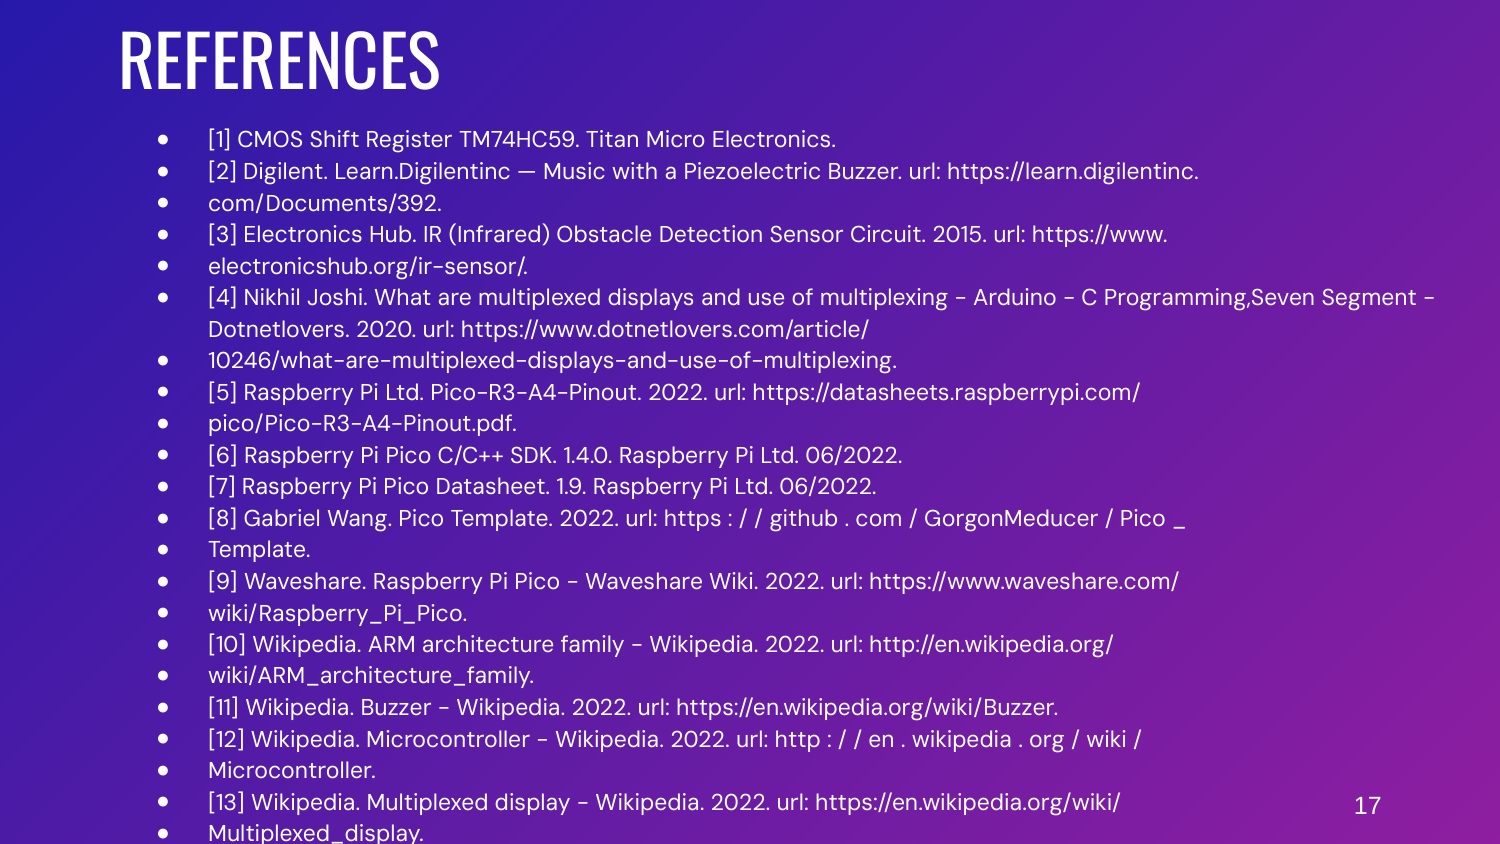

# REFERENCES
[1] CMOS Shift Register TM74HC59. Titan Micro Electronics.
[2] Digilent. Learn.Digilentinc — Music with a Piezoelectric Buzzer. url: https://learn.digilentinc.
com/Documents/392.
[3] Electronics Hub. IR (Infrared) Obstacle Detection Sensor Circuit. 2015. url: https://www.
electronicshub.org/ir-sensor/.
[4] Nikhil Joshi. What are multiplexed displays and use of multiplexing - Arduino - C Programming,Seven Segment - Dotnetlovers. 2020. url: https://www.dotnetlovers.com/article/
10246/what-are-multiplexed-displays-and-use-of-multiplexing.
[5] Raspberry Pi Ltd. Pico-R3-A4-Pinout. 2022. url: https://datasheets.raspberrypi.com/
pico/Pico-R3-A4-Pinout.pdf.
[6] Raspberry Pi Pico C/C++ SDK. 1.4.0. Raspberry Pi Ltd. 06/2022.
[7] Raspberry Pi Pico Datasheet. 1.9. Raspberry Pi Ltd. 06/2022.
[8] Gabriel Wang. Pico Template. 2022. url: https : / / github . com / GorgonMeducer / Pico _
Template.
[9] Waveshare. Raspberry Pi Pico - Waveshare Wiki. 2022. url: https://www.waveshare.com/
wiki/Raspberry_Pi_Pico.
[10] Wikipedia. ARM architecture family - Wikipedia. 2022. url: http://en.wikipedia.org/
wiki/ARM_architecture_family.
[11] Wikipedia. Buzzer - Wikipedia. 2022. url: https://en.wikipedia.org/wiki/Buzzer.
[12] Wikipedia. Microcontroller - Wikipedia. 2022. url: http : / / en . wikipedia . org / wiki /
Microcontroller.
[13] Wikipedia. Multiplexed display - Wikipedia. 2022. url: https://en.wikipedia.org/wiki/
Multiplexed_display.
[14] Wikipedia. Seven-segment display - Wikipedia. 2022. url: https://en.wikipedia.org/wiki/
Seven-segment_display.
17